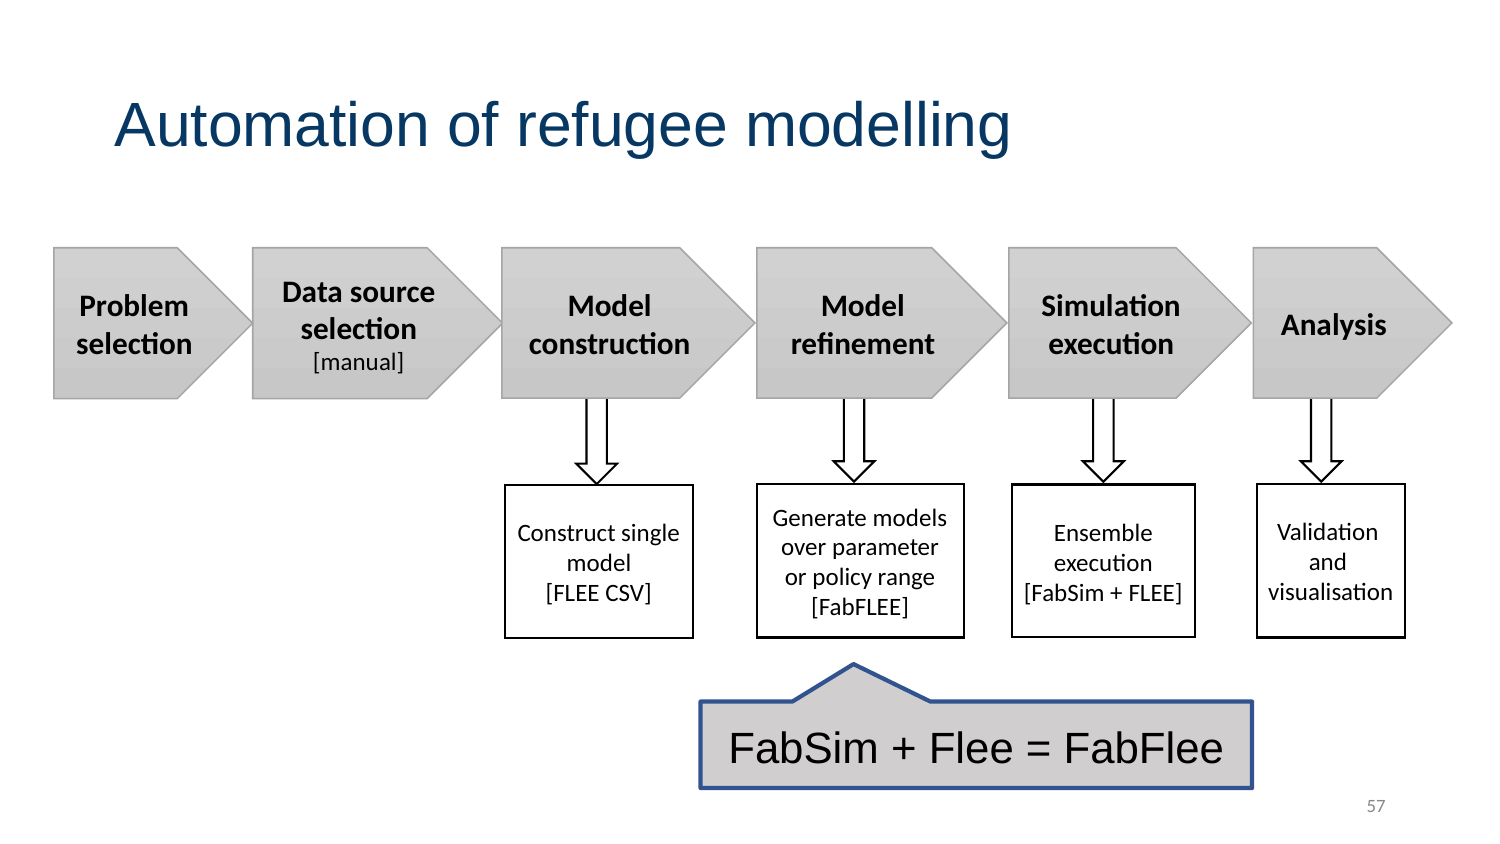

# Automation of refugee modelling
Problem selection
Data source selection
[manual]
Model construction
Model refinement
Simulation execution
Analysis

Validation
and
visualisation
Generate models over parameter or policy range
[FabFLEE]
Construct single model
[FLEE CSV]
Ensemble execution
[FabSim + FLEE]

FabSim + Flee = FabFlee
57